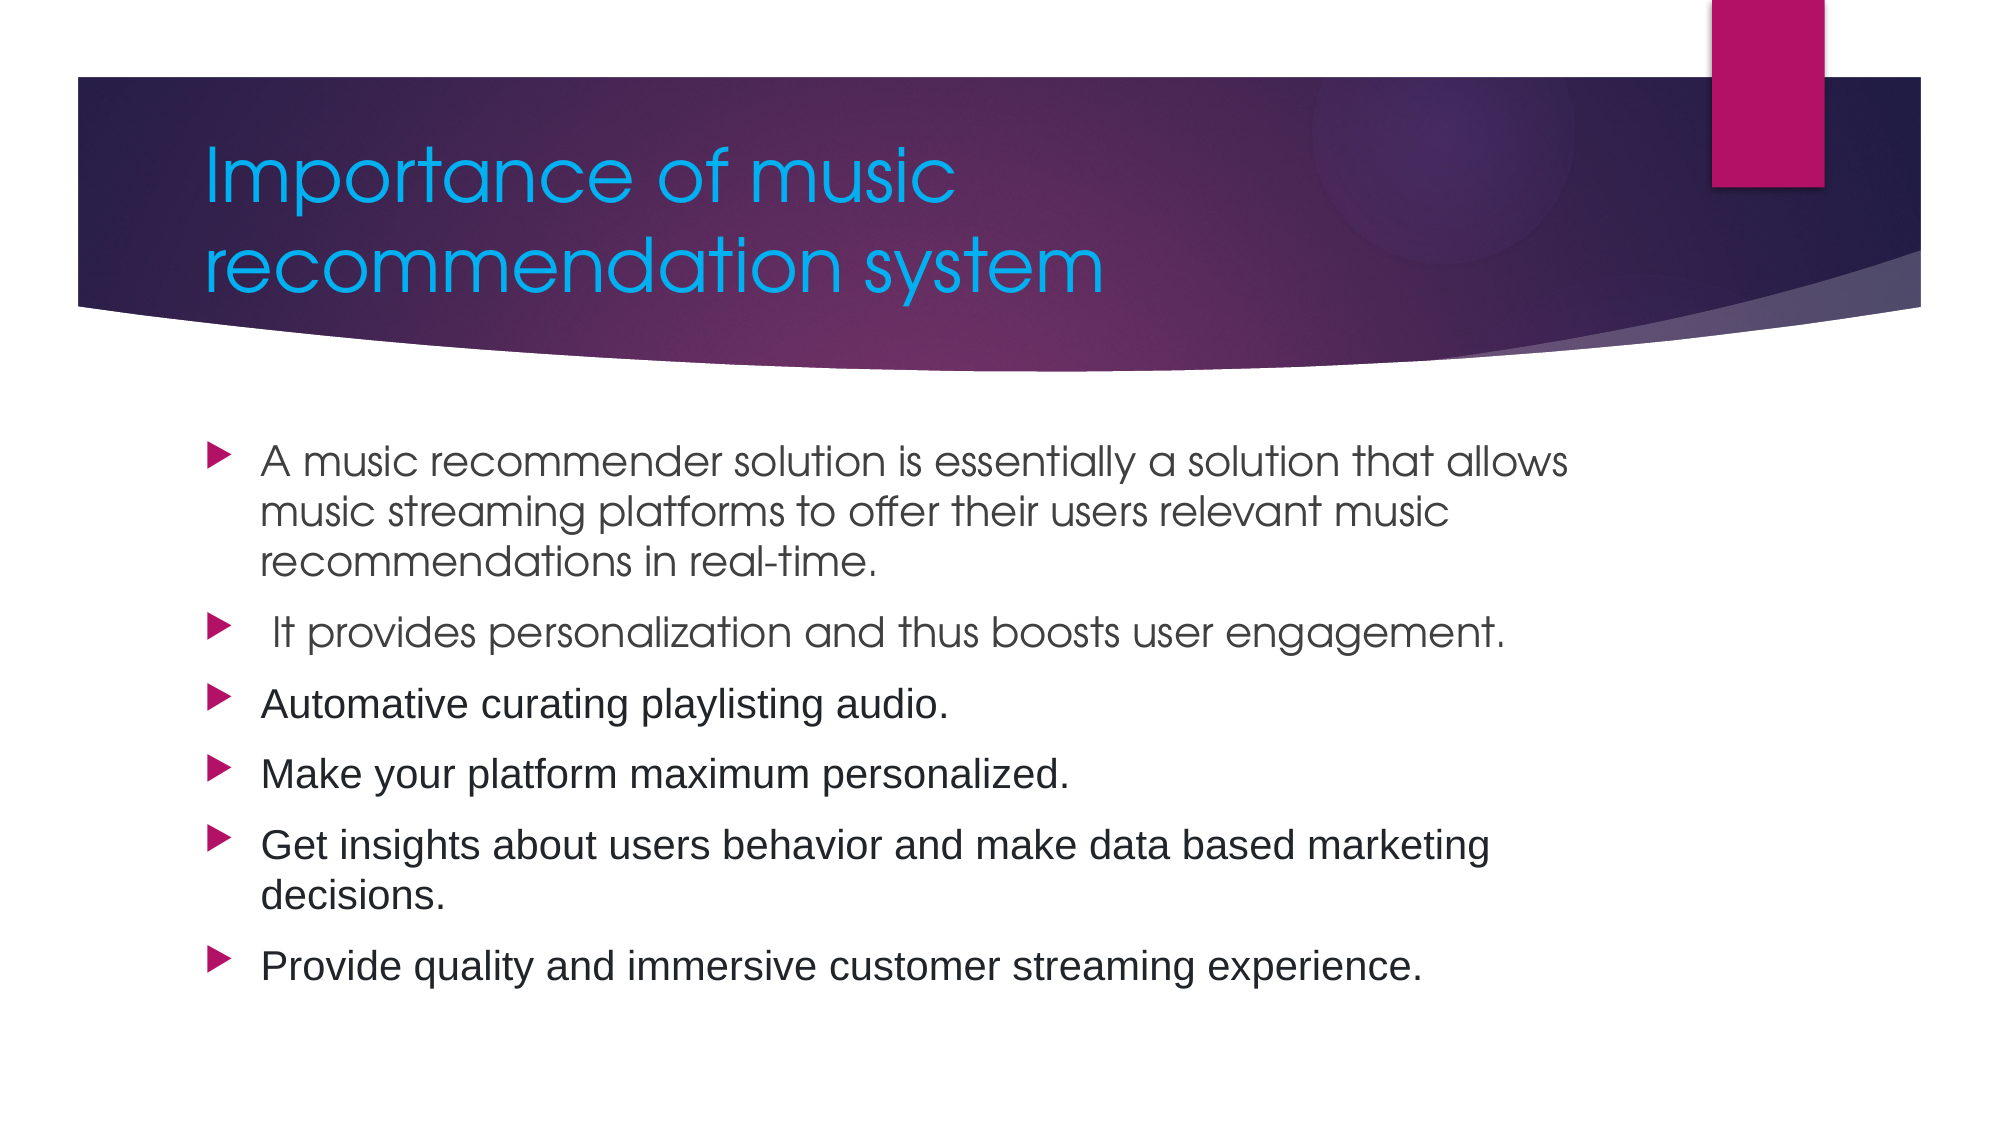

# Importance of music recommendation system
A music recommender solution is essentially a solution that allows music streaming platforms to offer their users relevant music recommendations in real-time.
 It provides personalization and thus boosts user engagement.
Automative curating playlisting audio.
Make your platform maximum personalized.
Get insights about users behavior and make data based marketing decisions.
Provide quality and immersive customer streaming experience.